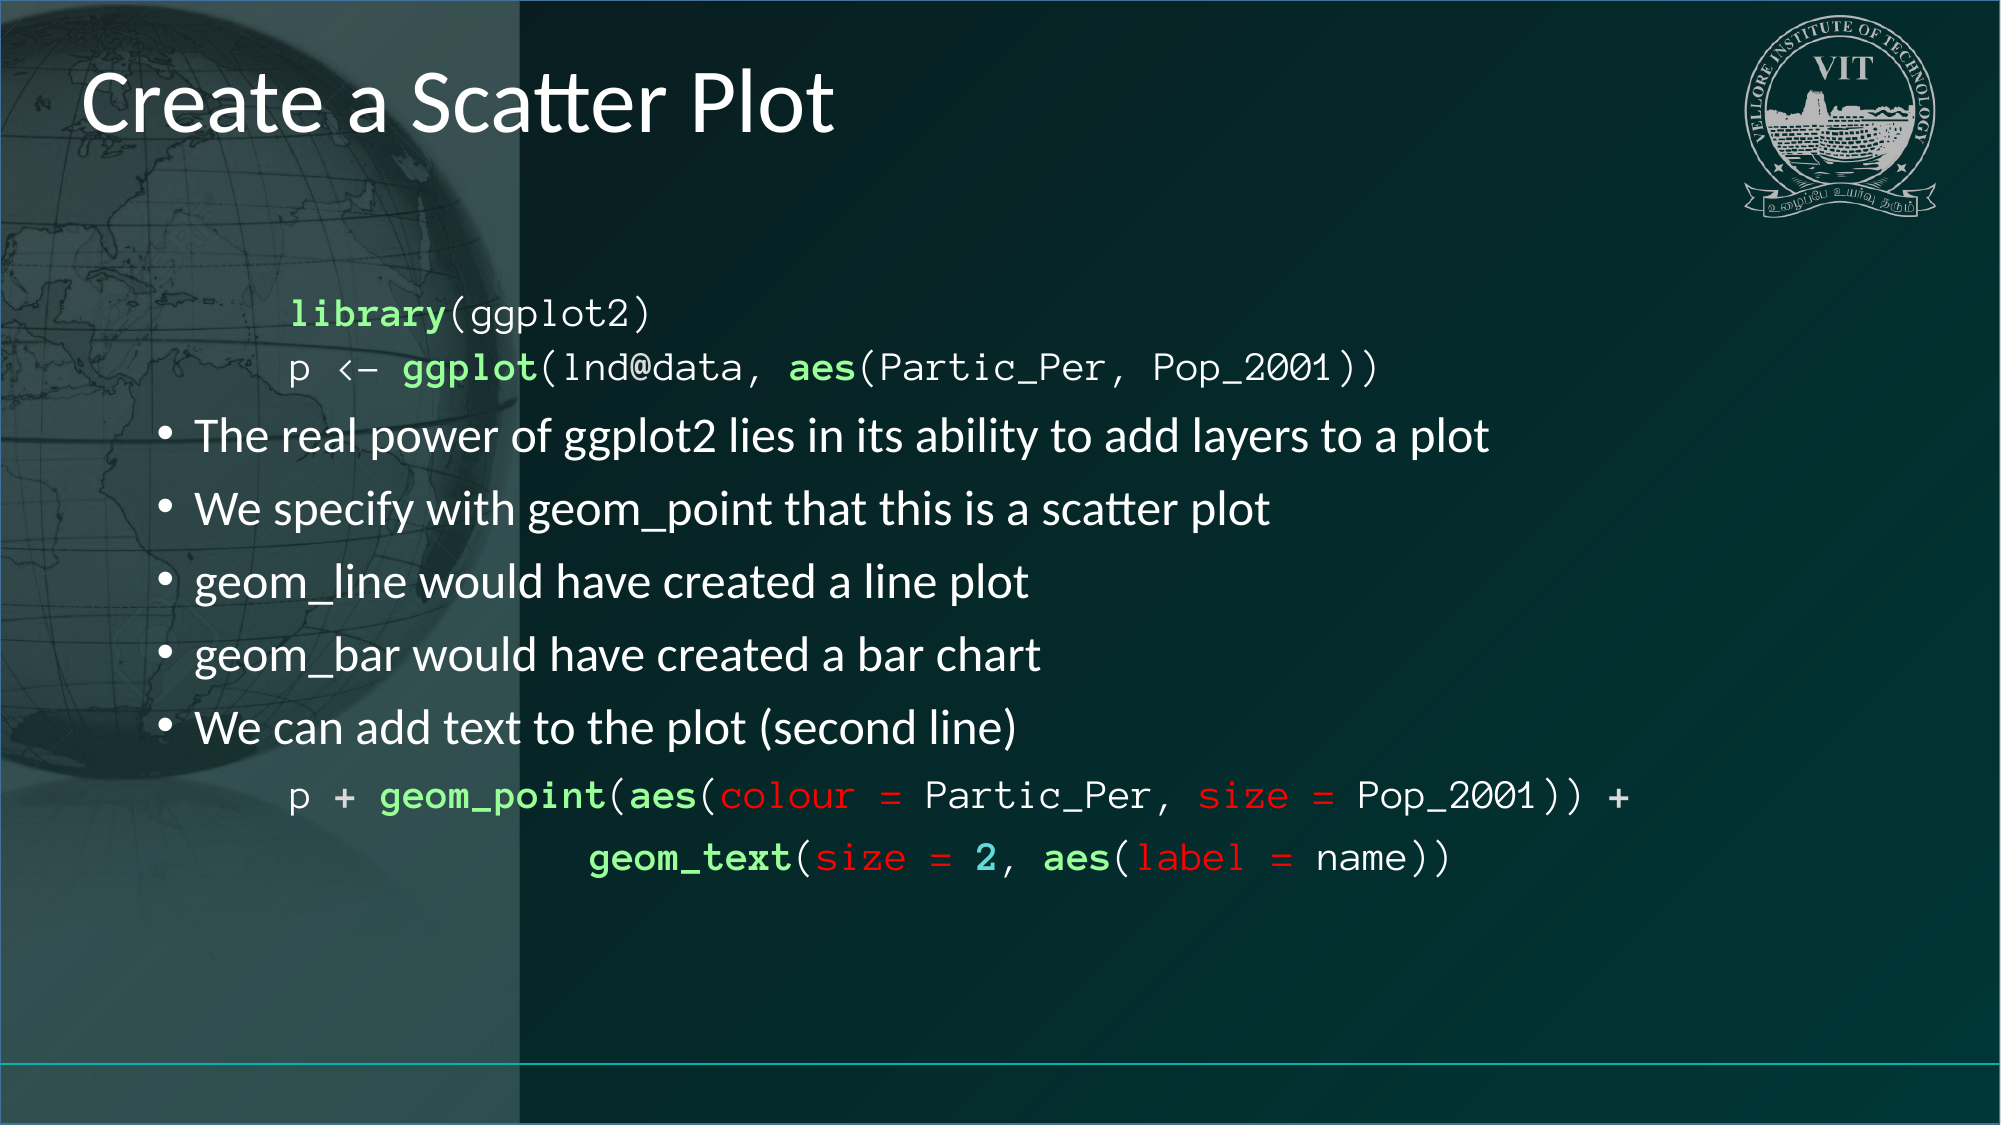

# Create a Scatter Plot
library(ggplot2)
p <- ggplot(lnd@data, aes(Partic_Per, Pop_2001))
The real power of ggplot2 lies in its ability to add layers to a plot
We specify with geom_point that this is a scatter plot
geom_line would have created a line plot
geom_bar would have created a bar chart
We can add text to the plot (second line)
p + geom_point(aes(colour = Partic_Per, size = Pop_2001)) +
		geom_text(size = 2, aes(label = name))